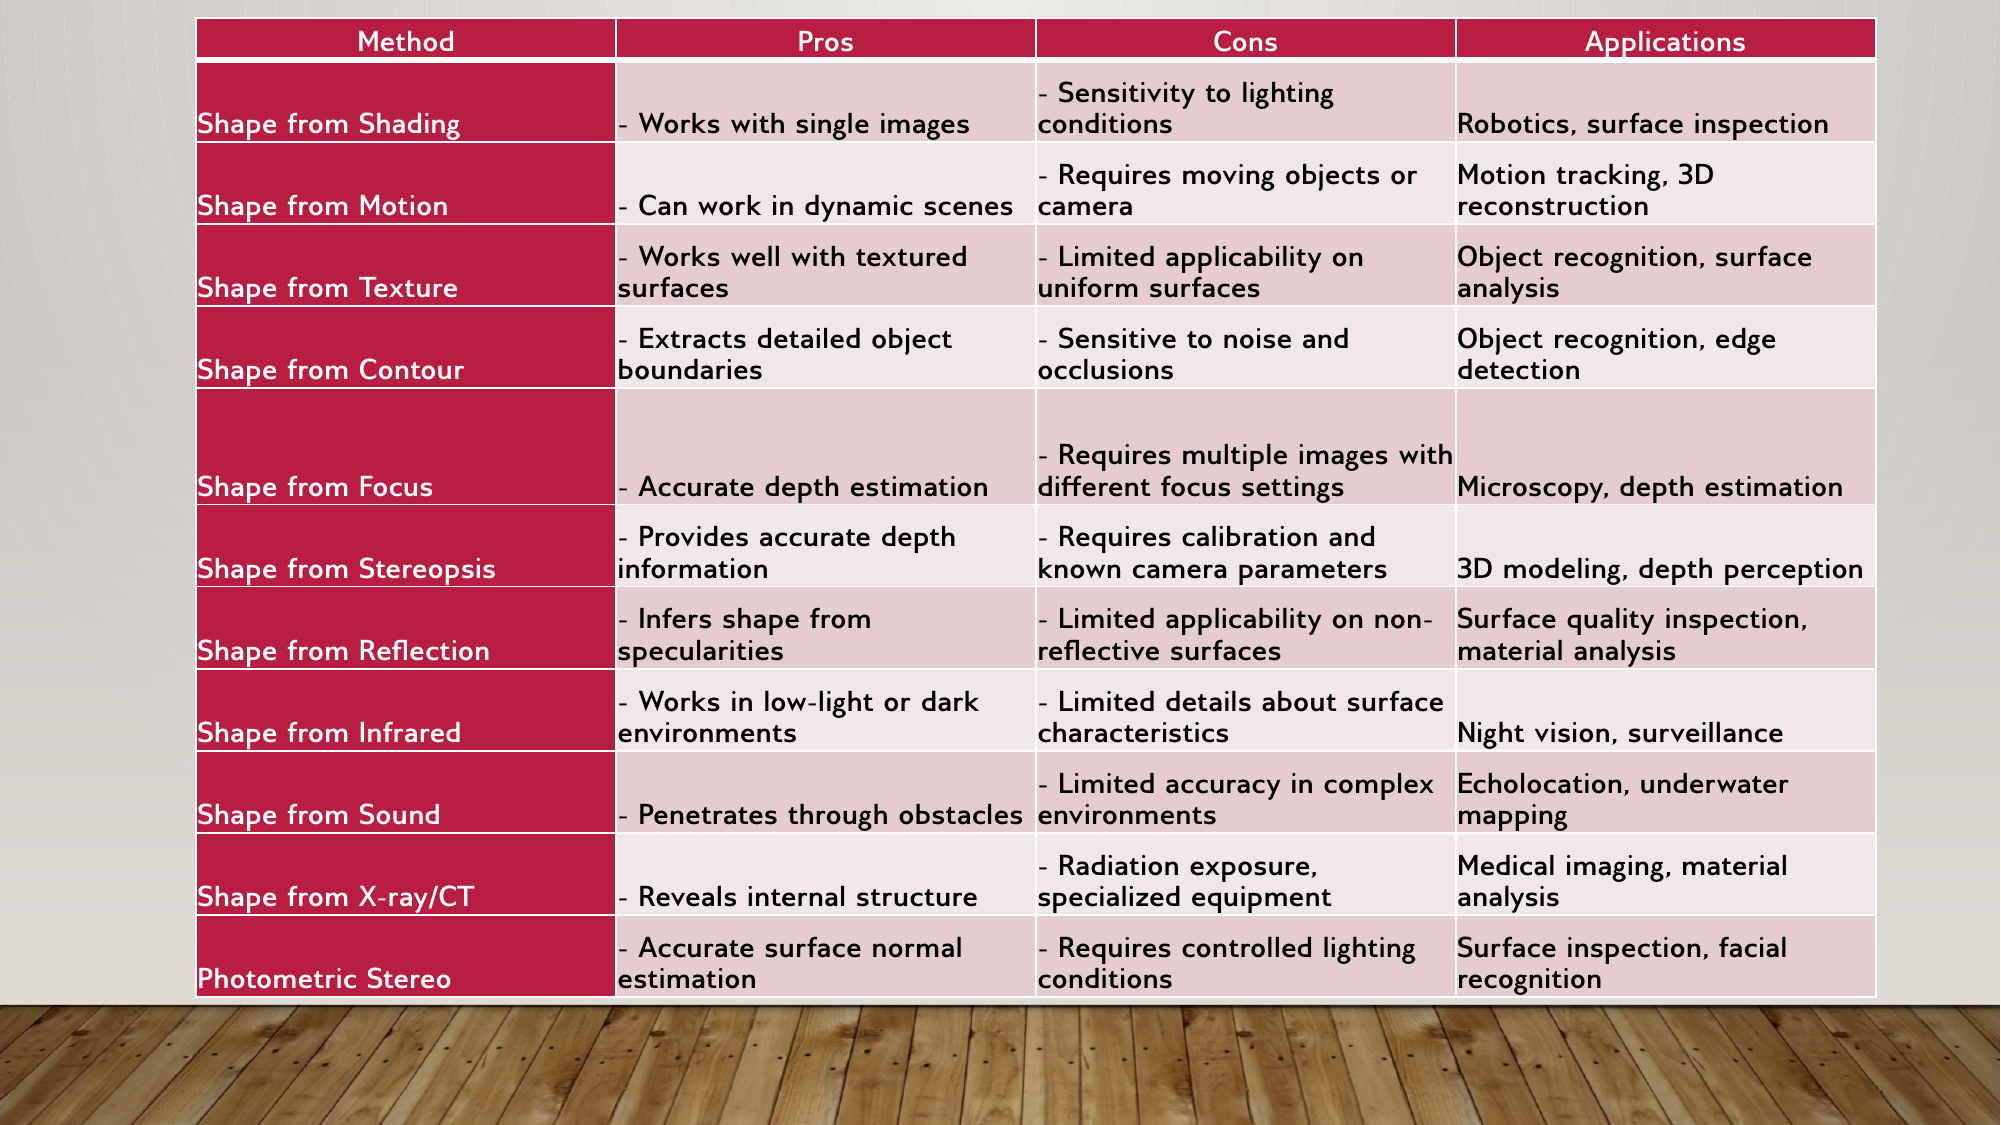

| Method | Pros | Cons | Applications |
| --- | --- | --- | --- |
| Shape from Shading | - Works with single images | - Sensitivity to lighting conditions | Robotics, surface inspection |
| Shape from Motion | - Can work in dynamic scenes | - Requires moving objects or camera | Motion tracking, 3D reconstruction |
| Shape from Texture | - Works well with textured surfaces | - Limited applicability on uniform surfaces | Object recognition, surface analysis |
| Shape from Contour | - Extracts detailed object boundaries | - Sensitive to noise and occlusions | Object recognition, edge detection |
| Shape from Focus | - Accurate depth estimation | - Requires multiple images with different focus settings | Microscopy, depth estimation |
| Shape from Stereopsis | - Provides accurate depth information | - Requires calibration and known camera parameters | 3D modeling, depth perception |
| Shape from Reflection | - Infers shape from specularities | - Limited applicability on non-reflective surfaces | Surface quality inspection, material analysis |
| Shape from Infrared | - Works in low-light or dark environments | - Limited details about surface characteristics | Night vision, surveillance |
| Shape from Sound | - Penetrates through obstacles | - Limited accuracy in complex environments | Echolocation, underwater mapping |
| Shape from X-ray/CT | - Reveals internal structure | - Radiation exposure, specialized equipment | Medical imaging, material analysis |
| Photometric Stereo | - Accurate surface normal estimation | - Requires controlled lighting conditions | Surface inspection, facial recognition |